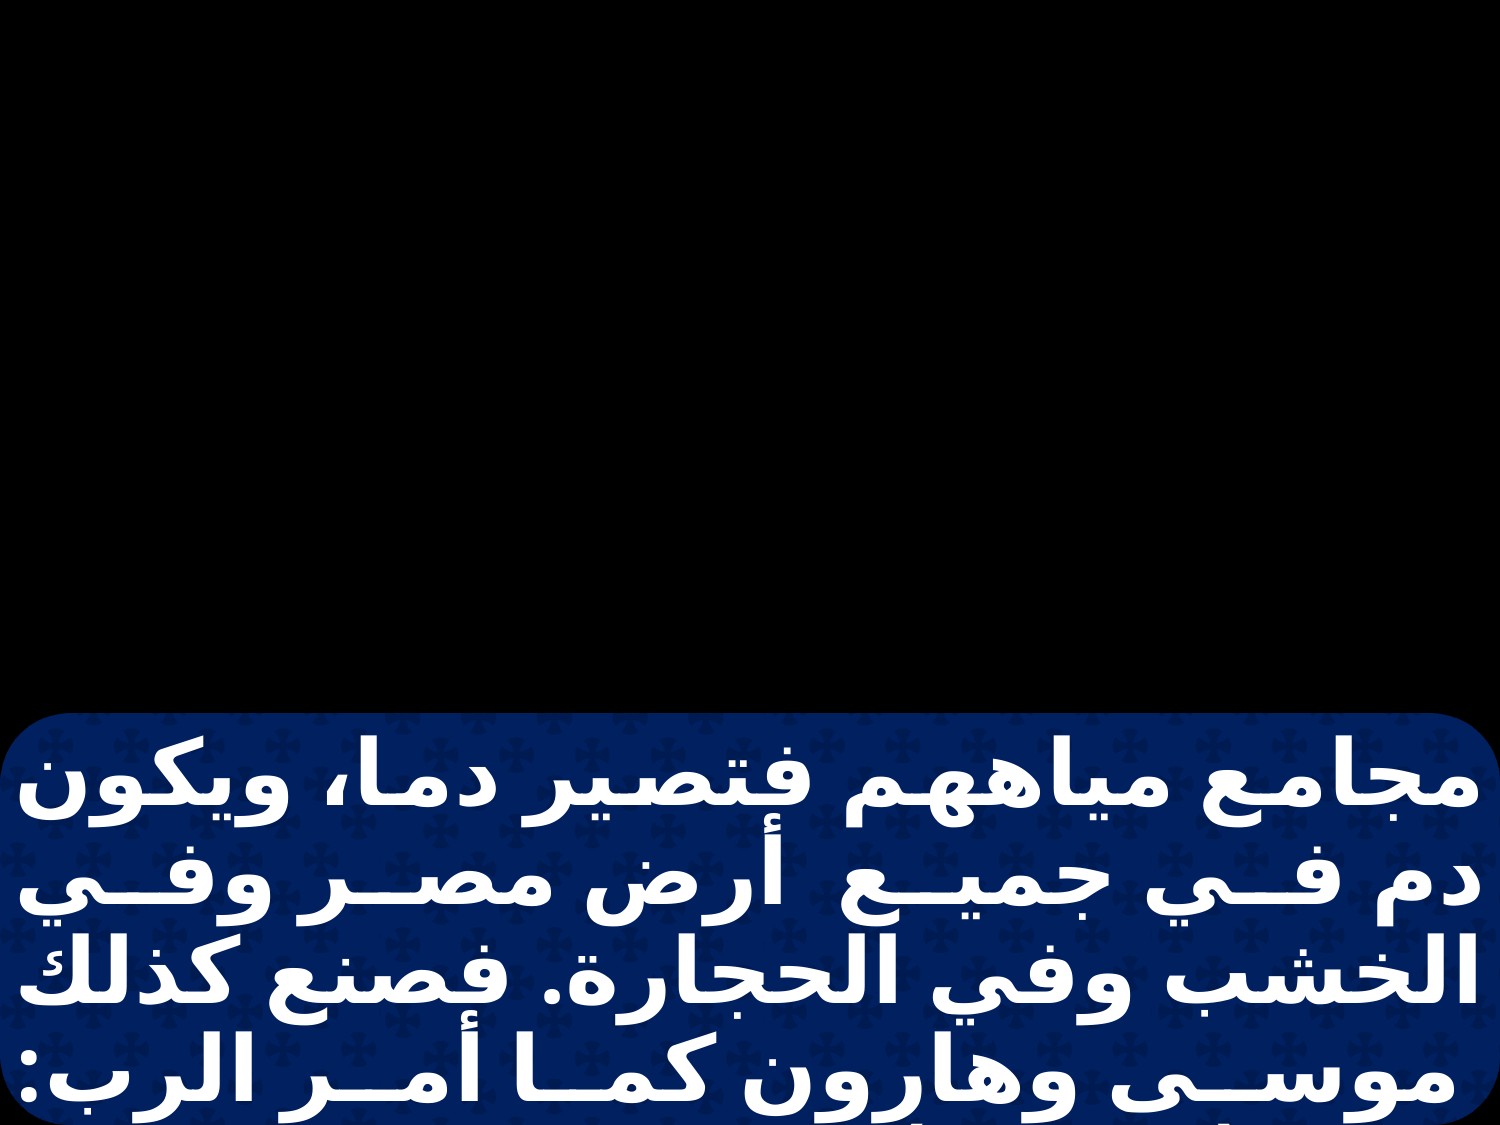

مجامع مياههم فتصير دما، ويكون دم في جميع  أرض مصر وفي الخشب وفي الحجارة. فصنع كذلك  موسى وهارون كما أمر الرب: رفع (هارون)  العصا وضرب الماء الذي في النهر على مشهد